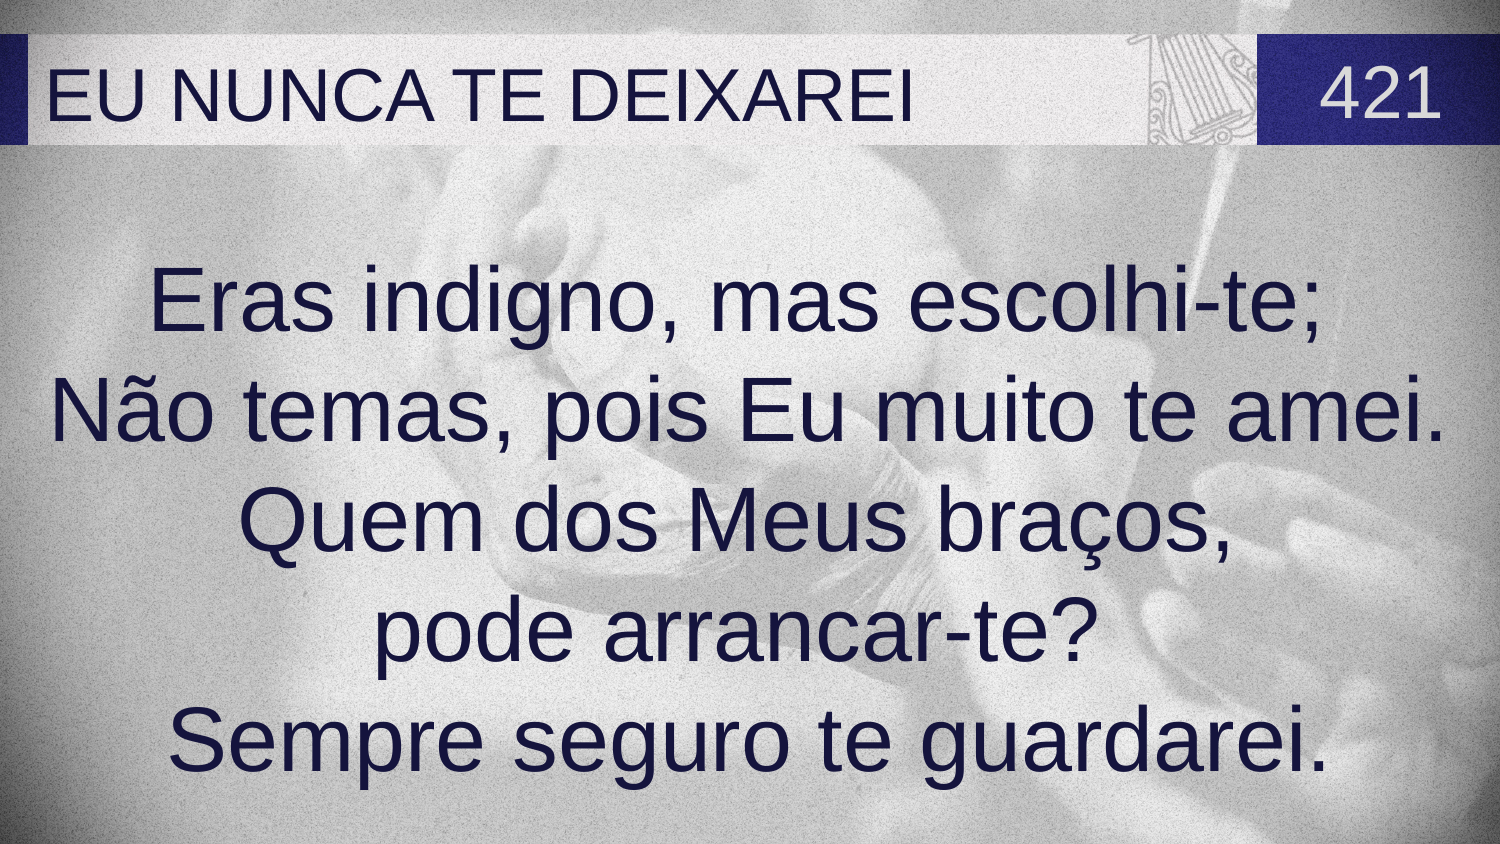

# EU NUNCA TE DEIXAREI
421
Eras indigno, mas escolhi-te;
Não temas, pois Eu muito te amei.
Quem dos Meus braços,
pode arrancar-te?
Sempre seguro te guardarei.